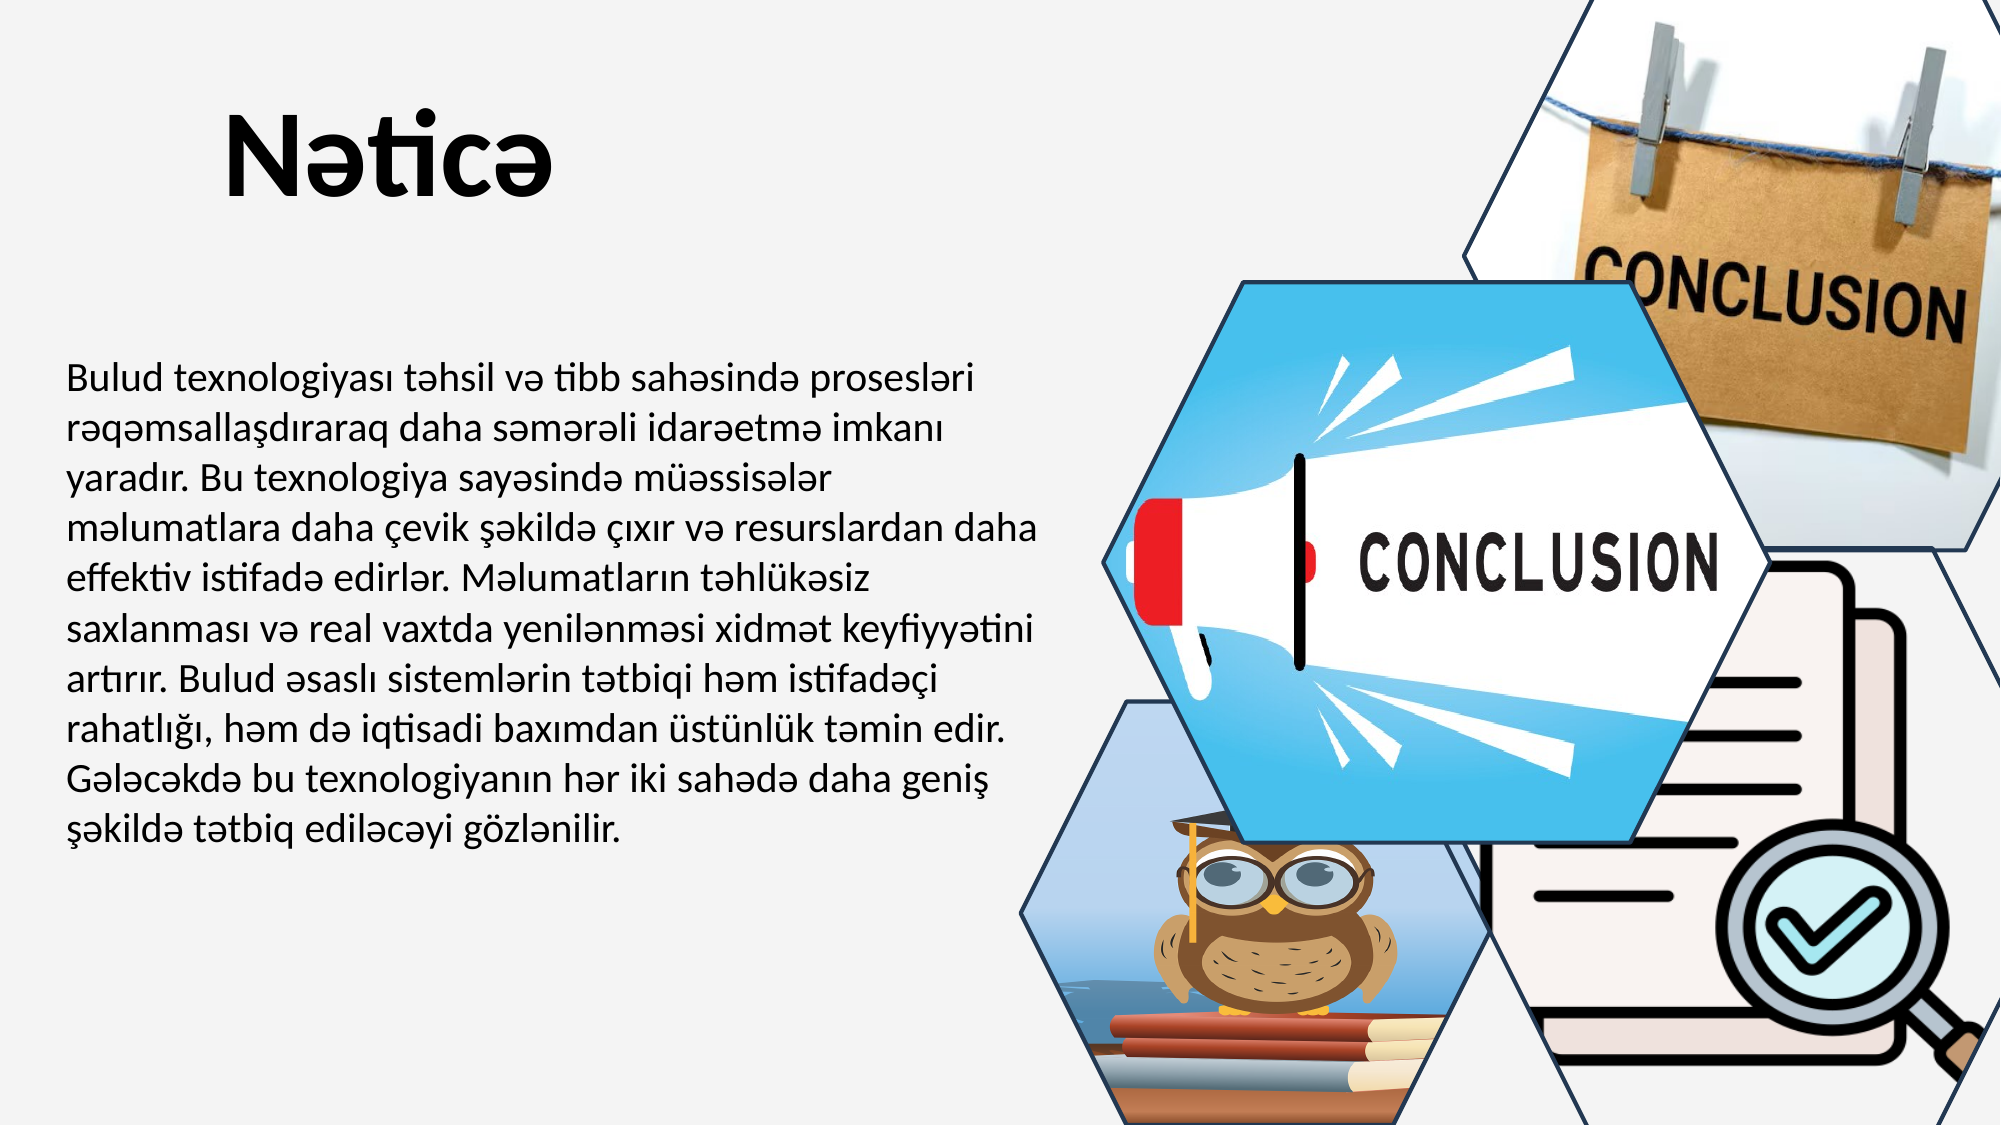

Nəticə

Bulud texnologiyası təhsil və tibb sahəsində prosesləri rəqəmsallaşdıraraq daha səmərəli idarəetmə imkanı yaradır. Bu texnologiya sayəsində müəssisələr məlumatlara daha çevik şəkildə çıxır və resurslardan daha effektiv istifadə edirlər. Məlumatların təhlükəsiz saxlanması və real vaxtda yenilənməsi xidmət keyfiyyətini artırır. Bulud əsaslı sistemlərin tətbiqi həm istifadəçi rahatlığı, həm də iqtisadi baxımdan üstünlük təmin edir. Gələcəkdə bu texnologiyanın hər iki sahədə daha geniş şəkildə tətbiq ediləcəyi gözlənilir.